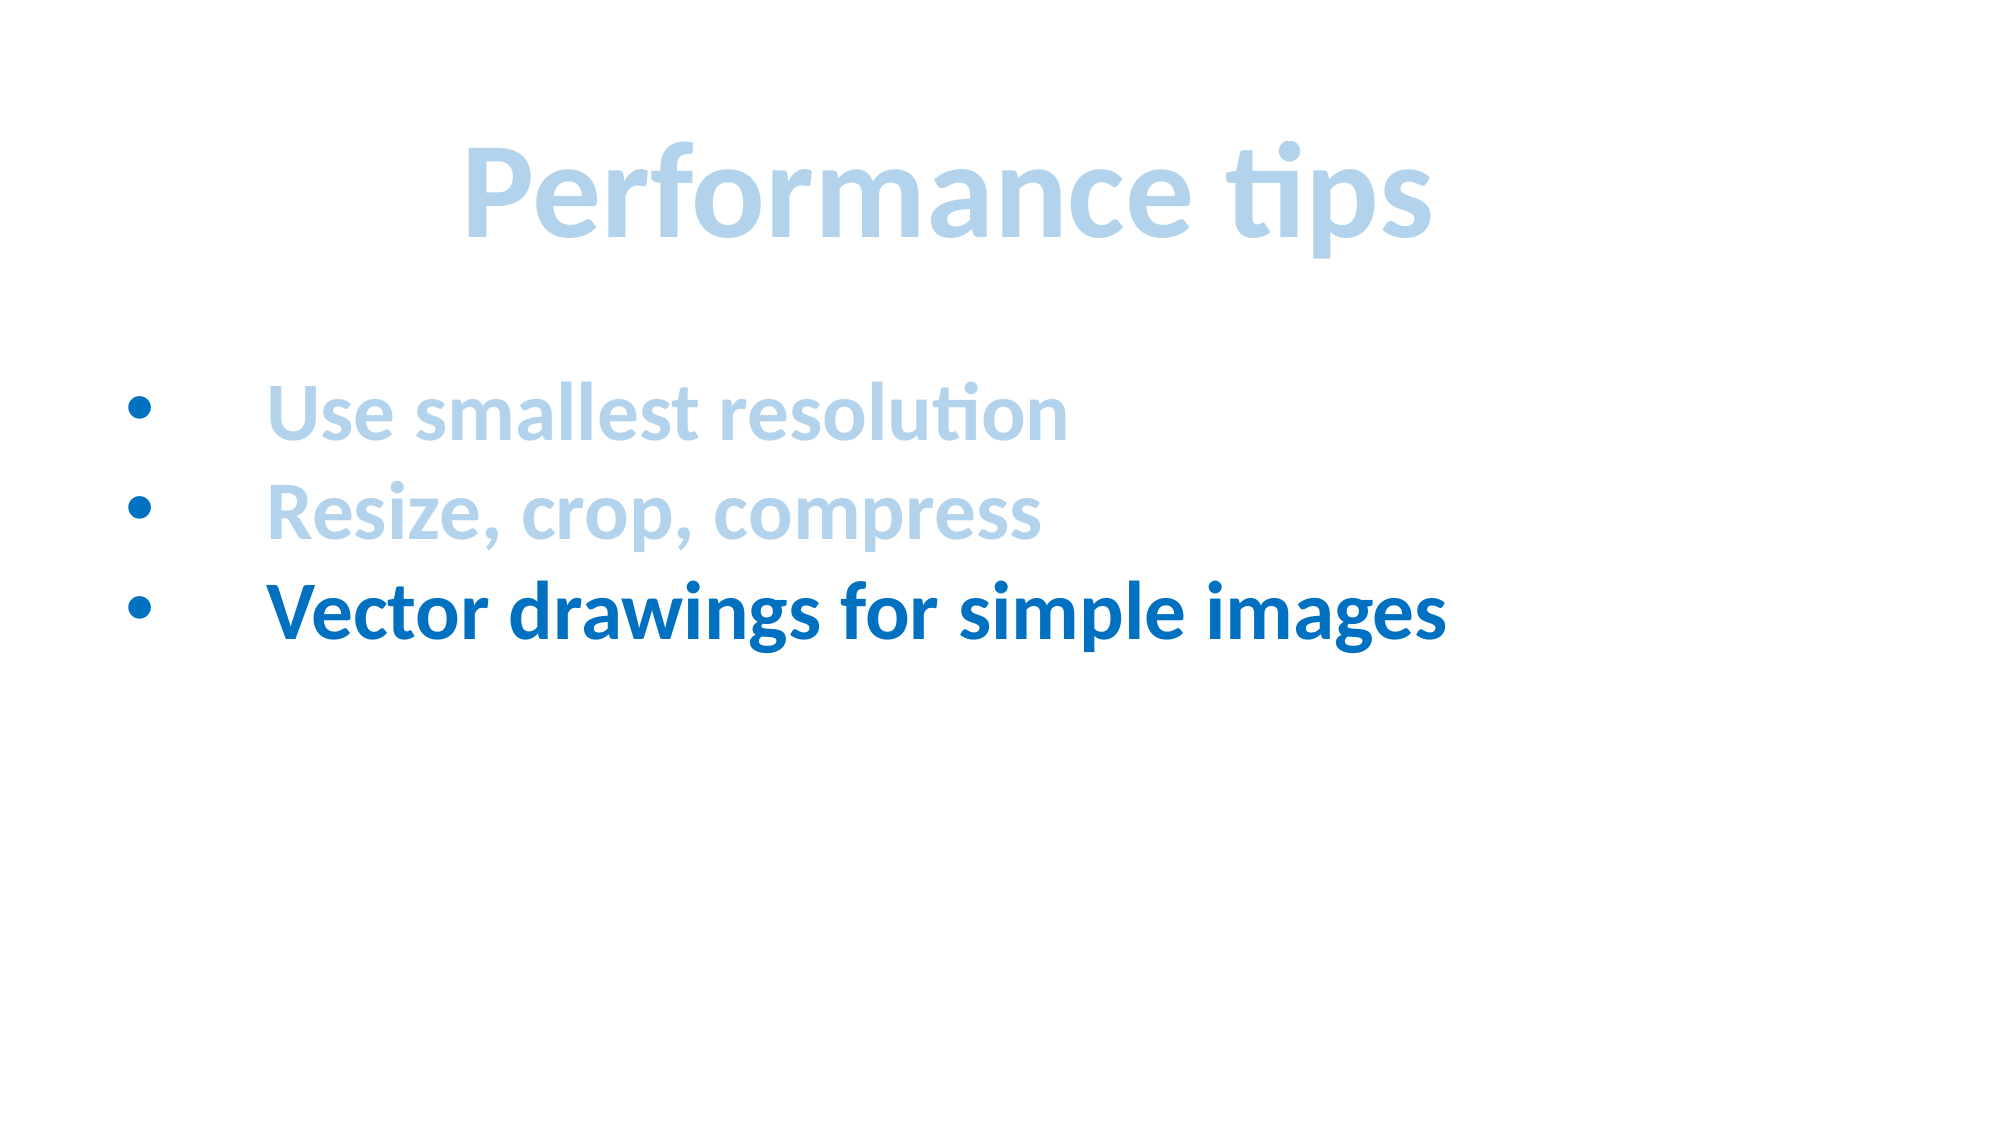

Performance tips
Use smallest resolution
Resize, crop, compress
Vector drawings for simple images